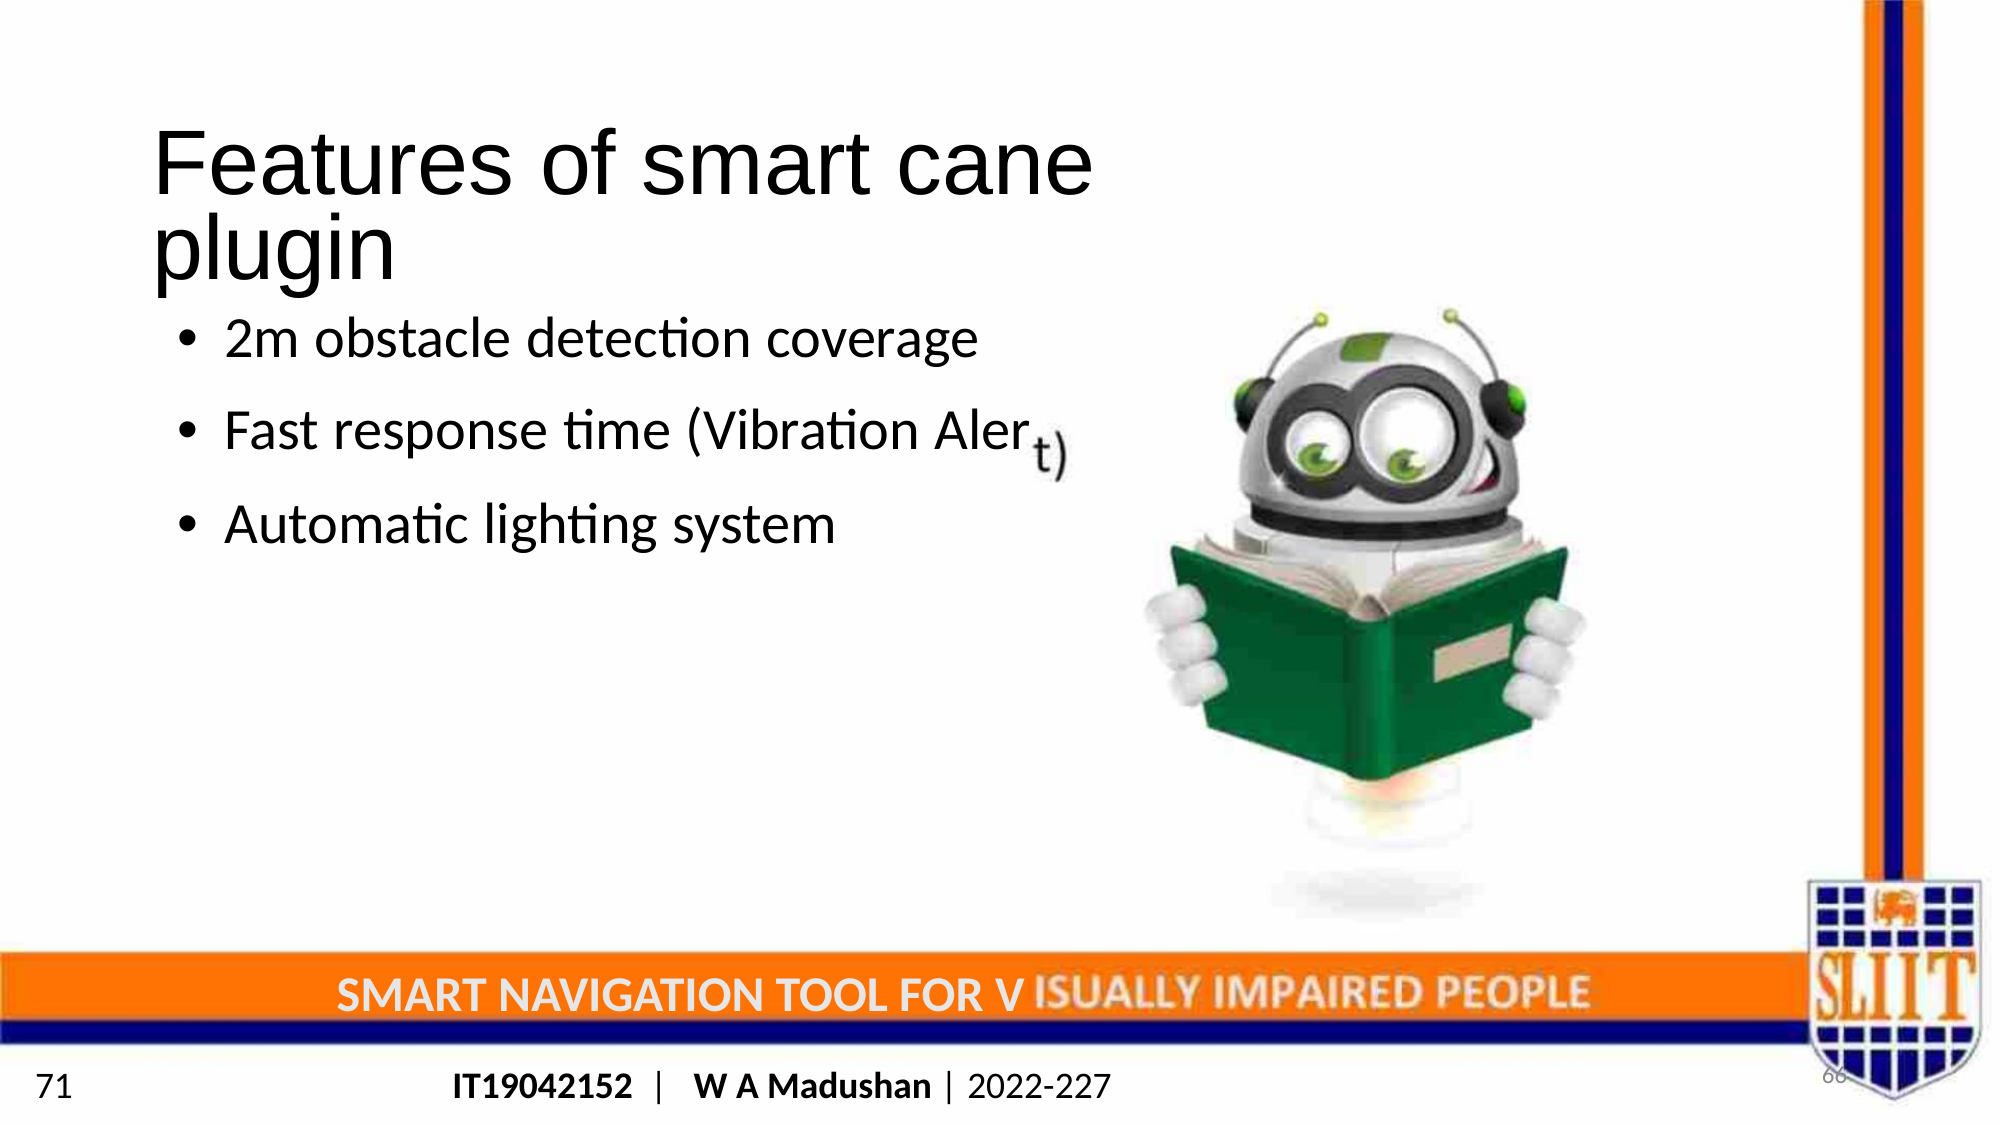

Features of smart cane plugin
• 2m obstacle detection coverage
• Fast response time (Vibration Aler
• Automatic lighting system
SMART NAVIGATION TOOL FOR V
66
71
IT19042152 | W A Madushan | 2022-227